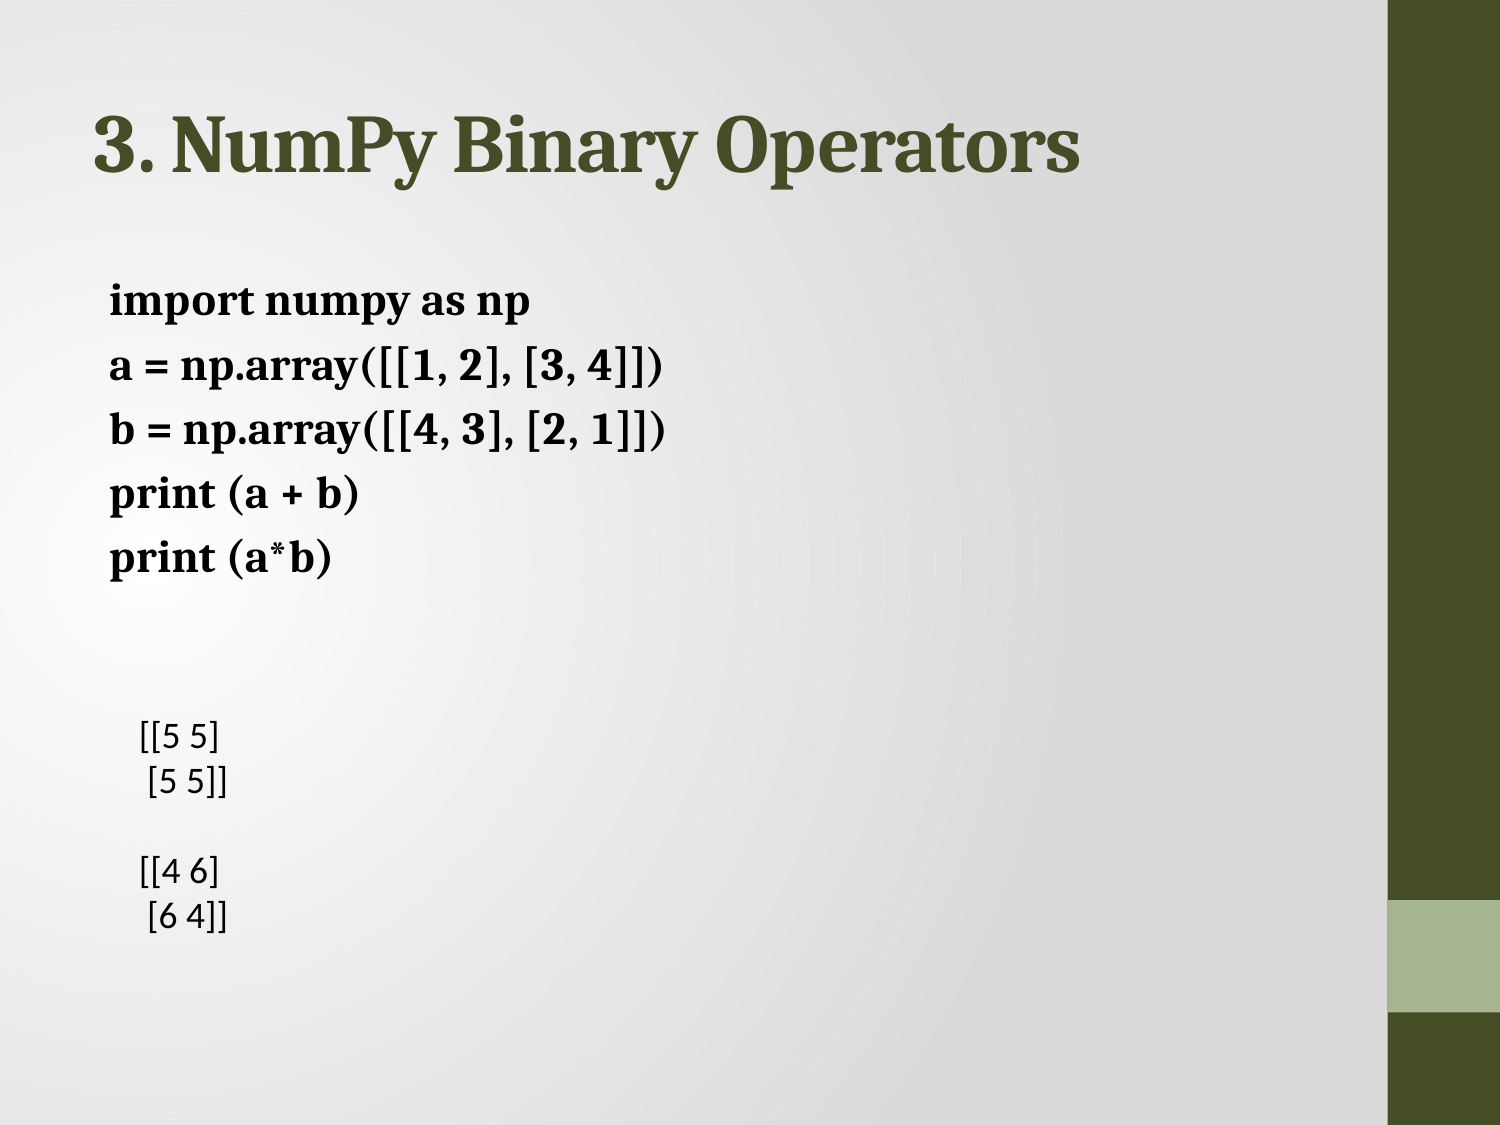

# 3. NumPy Binary Operators
import numpy as np
a = np.array([[1, 2], [3, 4]])
b = np.array([[4, 3], [2, 1]])
print (a + b)
print (a*b)
[[5 5]
 [5 5]]

[[4 6]
 [6 4]]